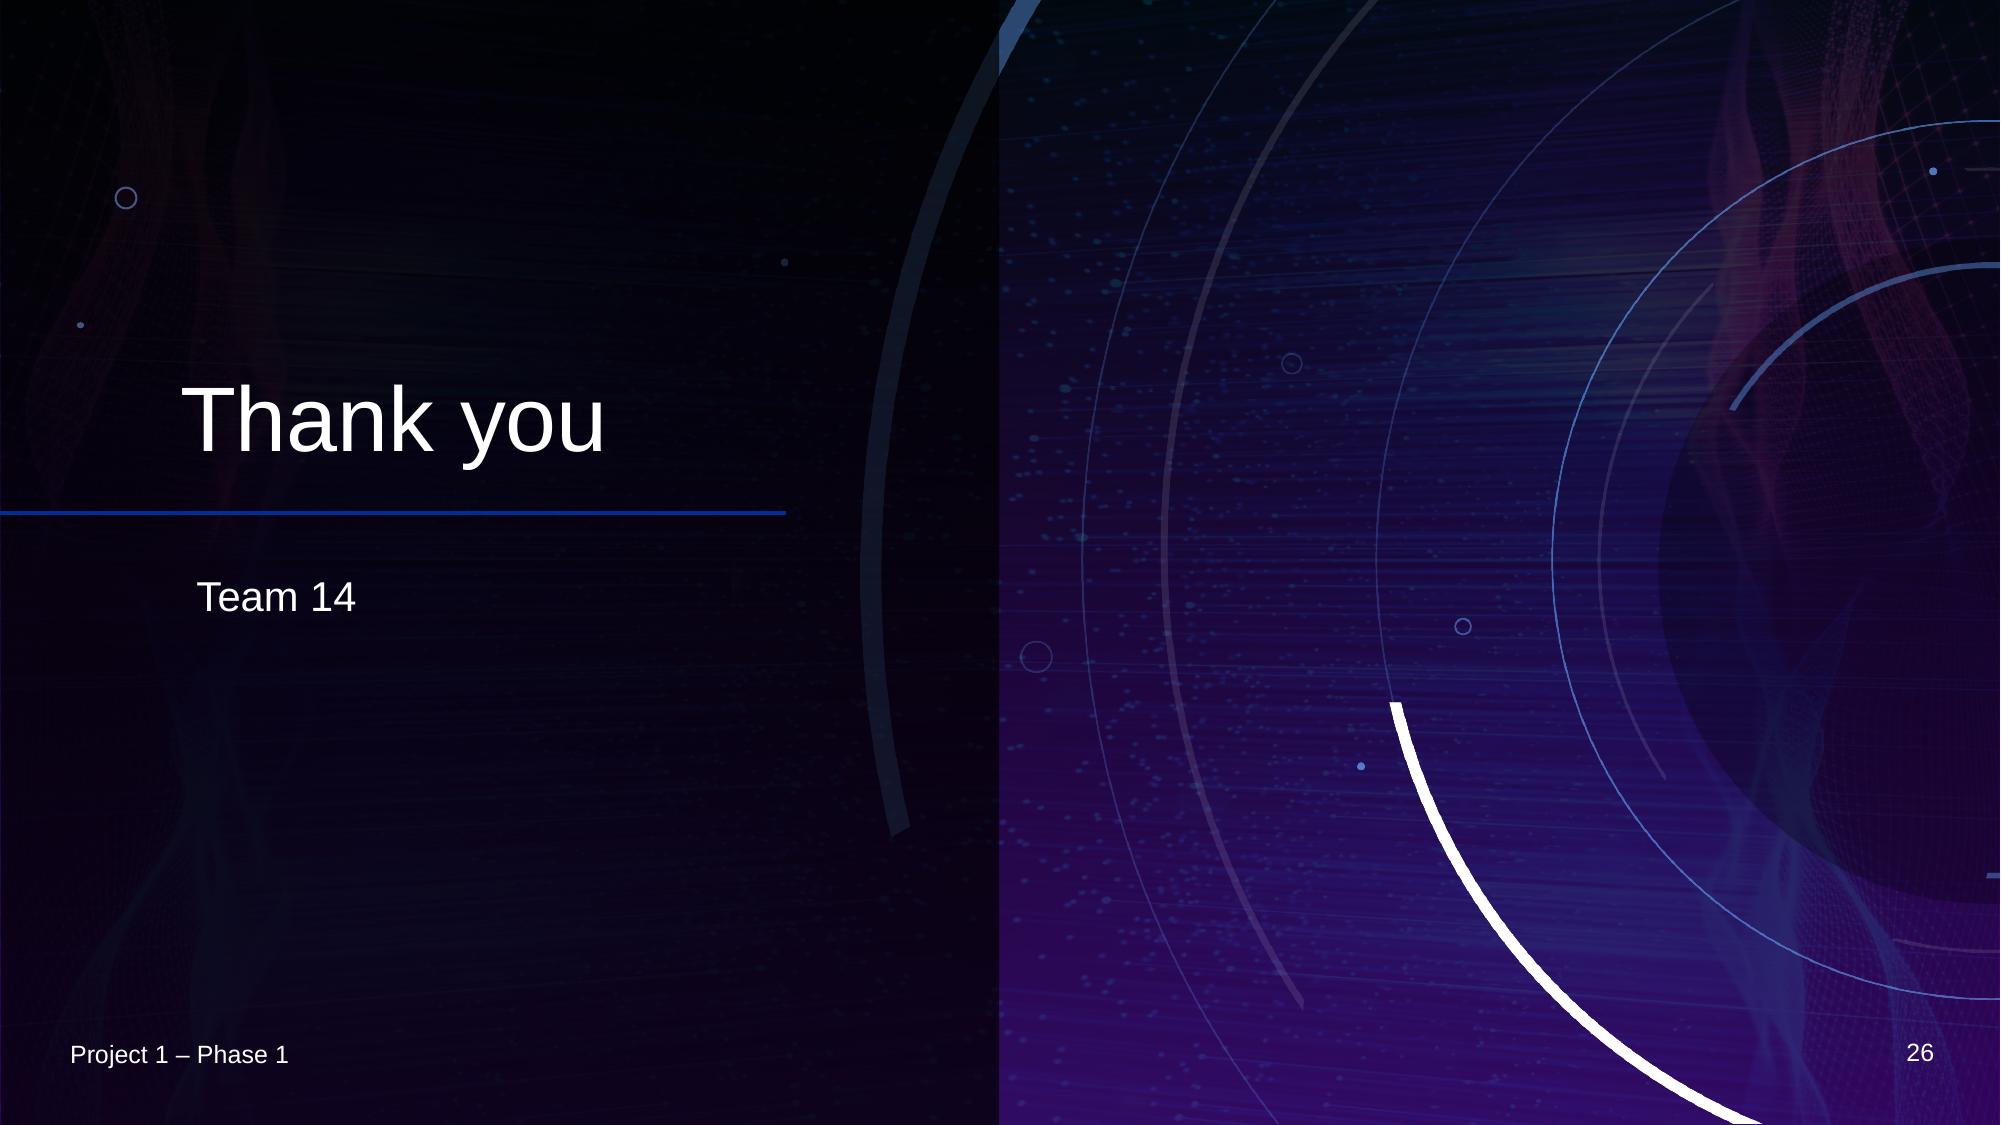

# Thank you
Team 14

26
Project 1 – Phase 1